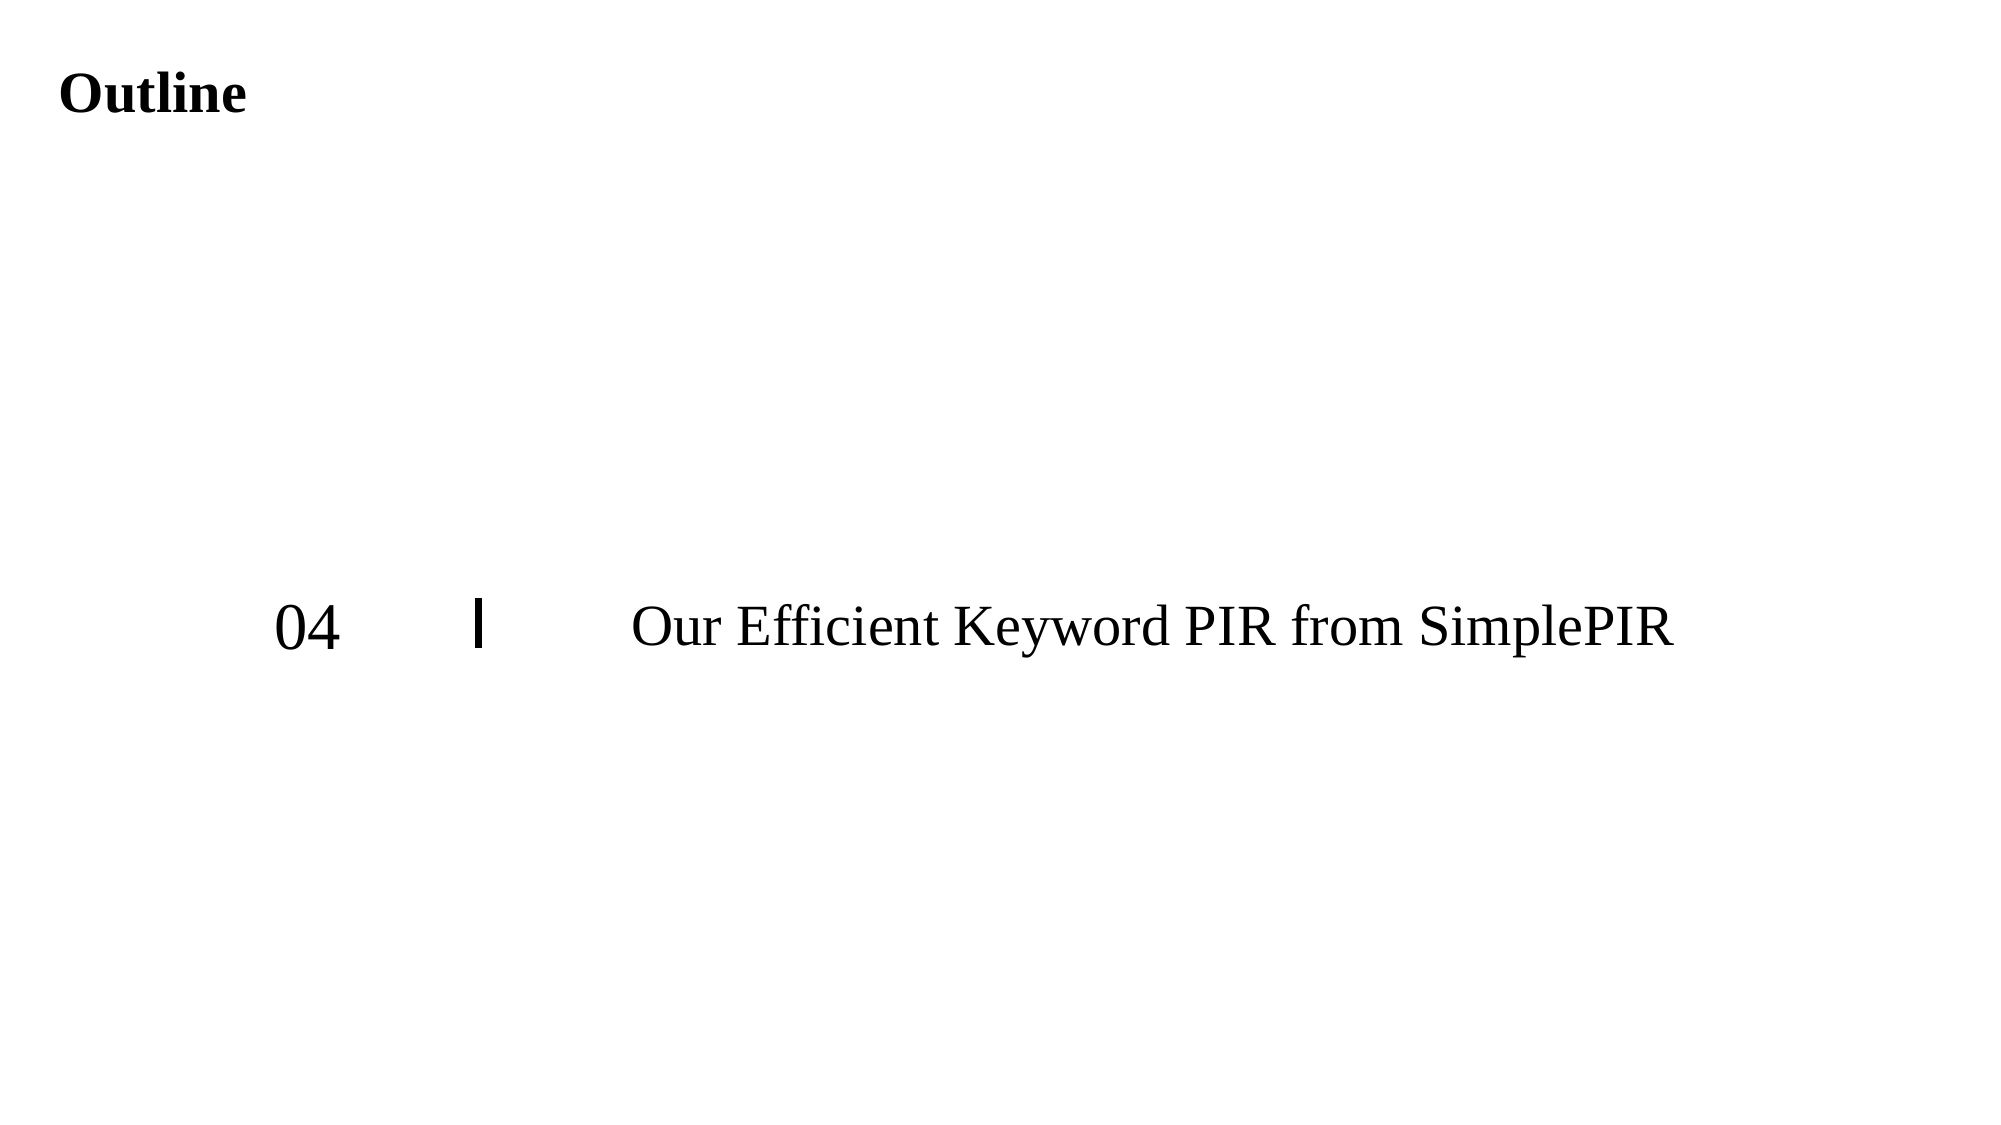

Outline
Our Efficient Keyword PIR from SimplePIR
04